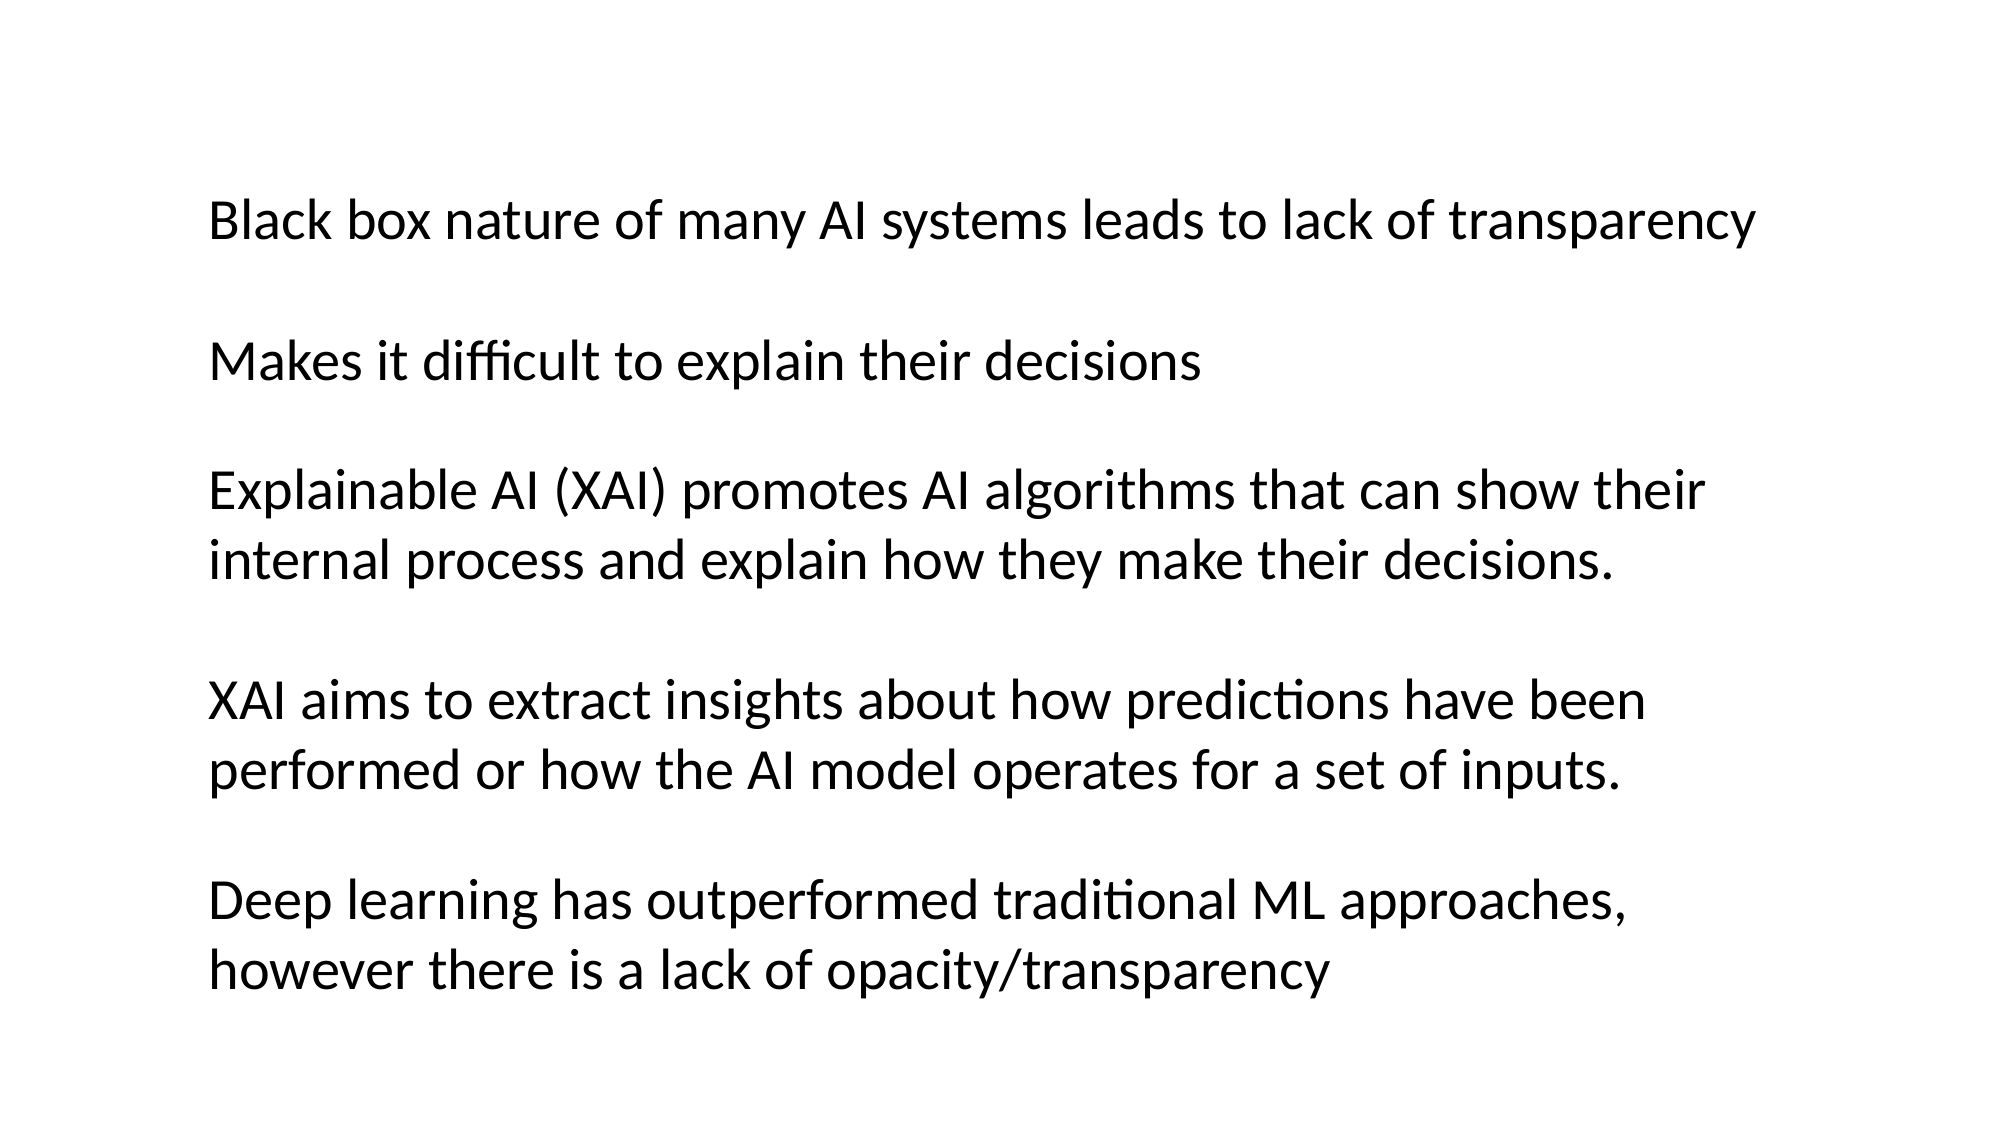

Black box nature of many AI systems leads to lack of transparency

Makes it difficult to explain their decisions

Explainable AI (XAI) promotes AI algorithms that can show their internal process and explain how they make their decisions.

XAI aims to extract insights about how predictions have been performed or how the AI model operates for a set of inputs.

Deep learning has outperformed traditional ML approaches, however there is a lack of opacity/transparency